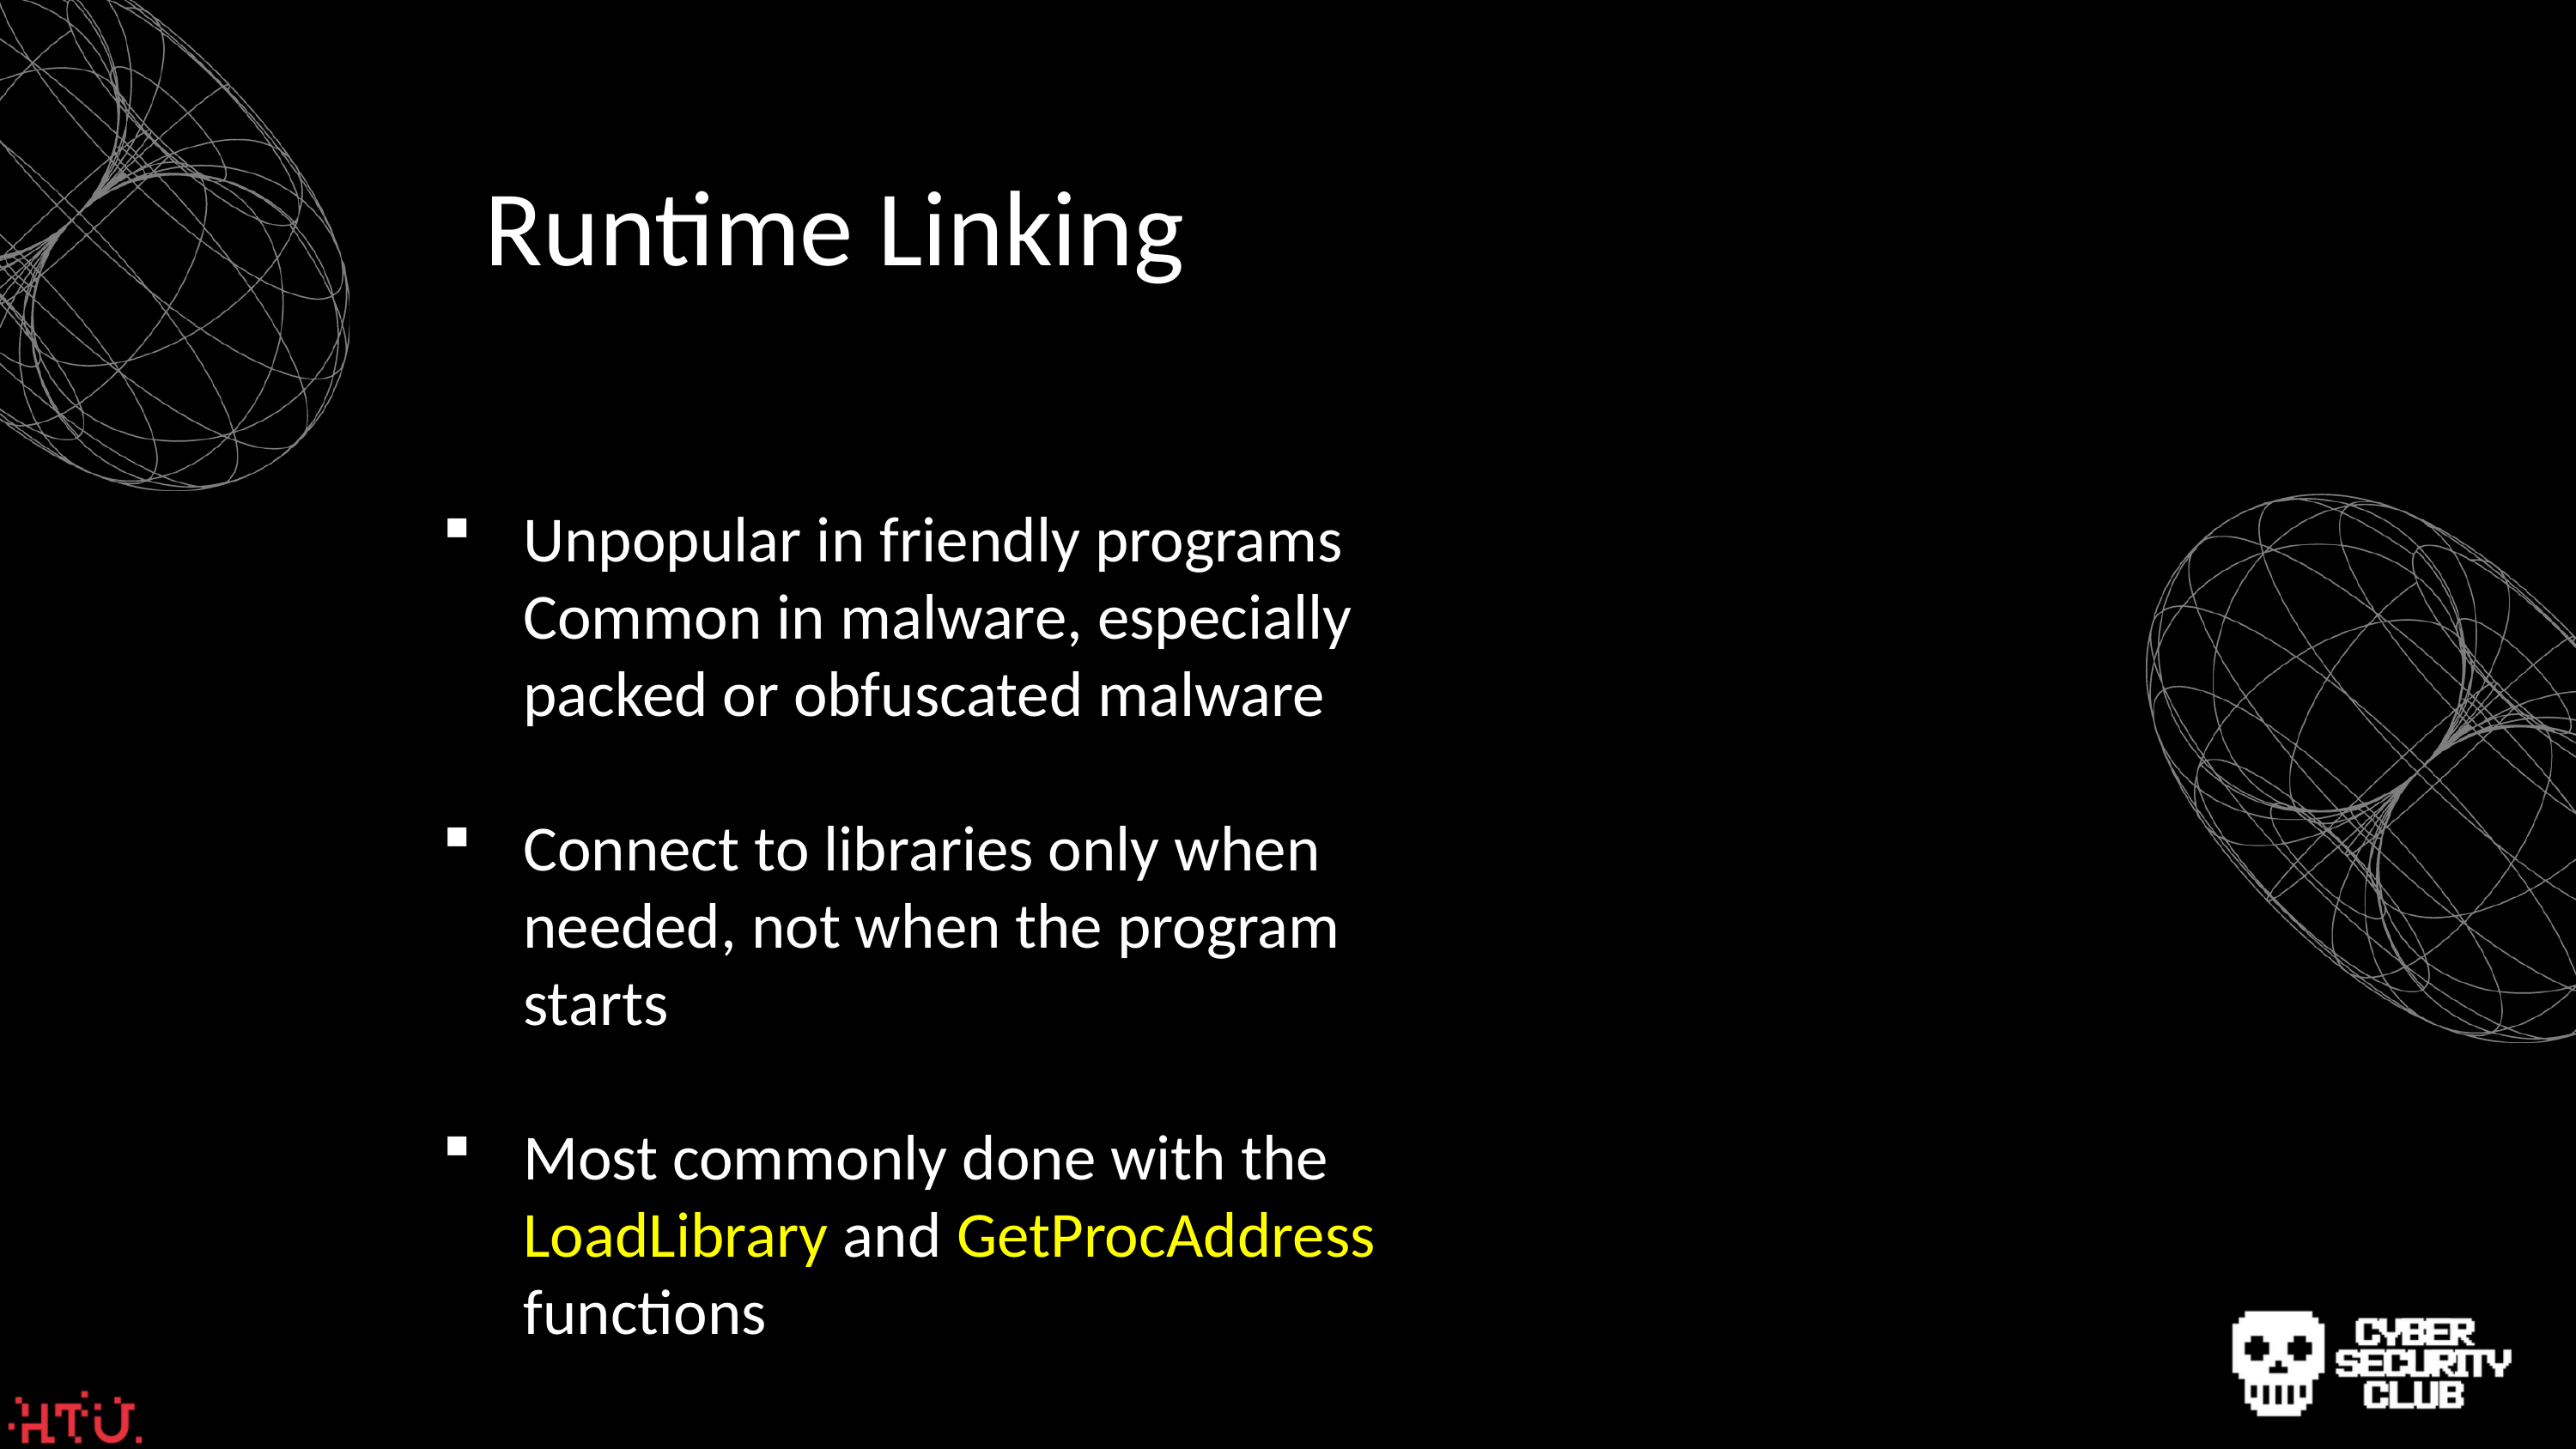

Runtime Linking
Unpopular in friendly programs Common in malware, especially packed or obfuscated malware

Connect to libraries only when needed, not when the program starts

Most commonly done with the LoadLibrary and GetProcAddress functions